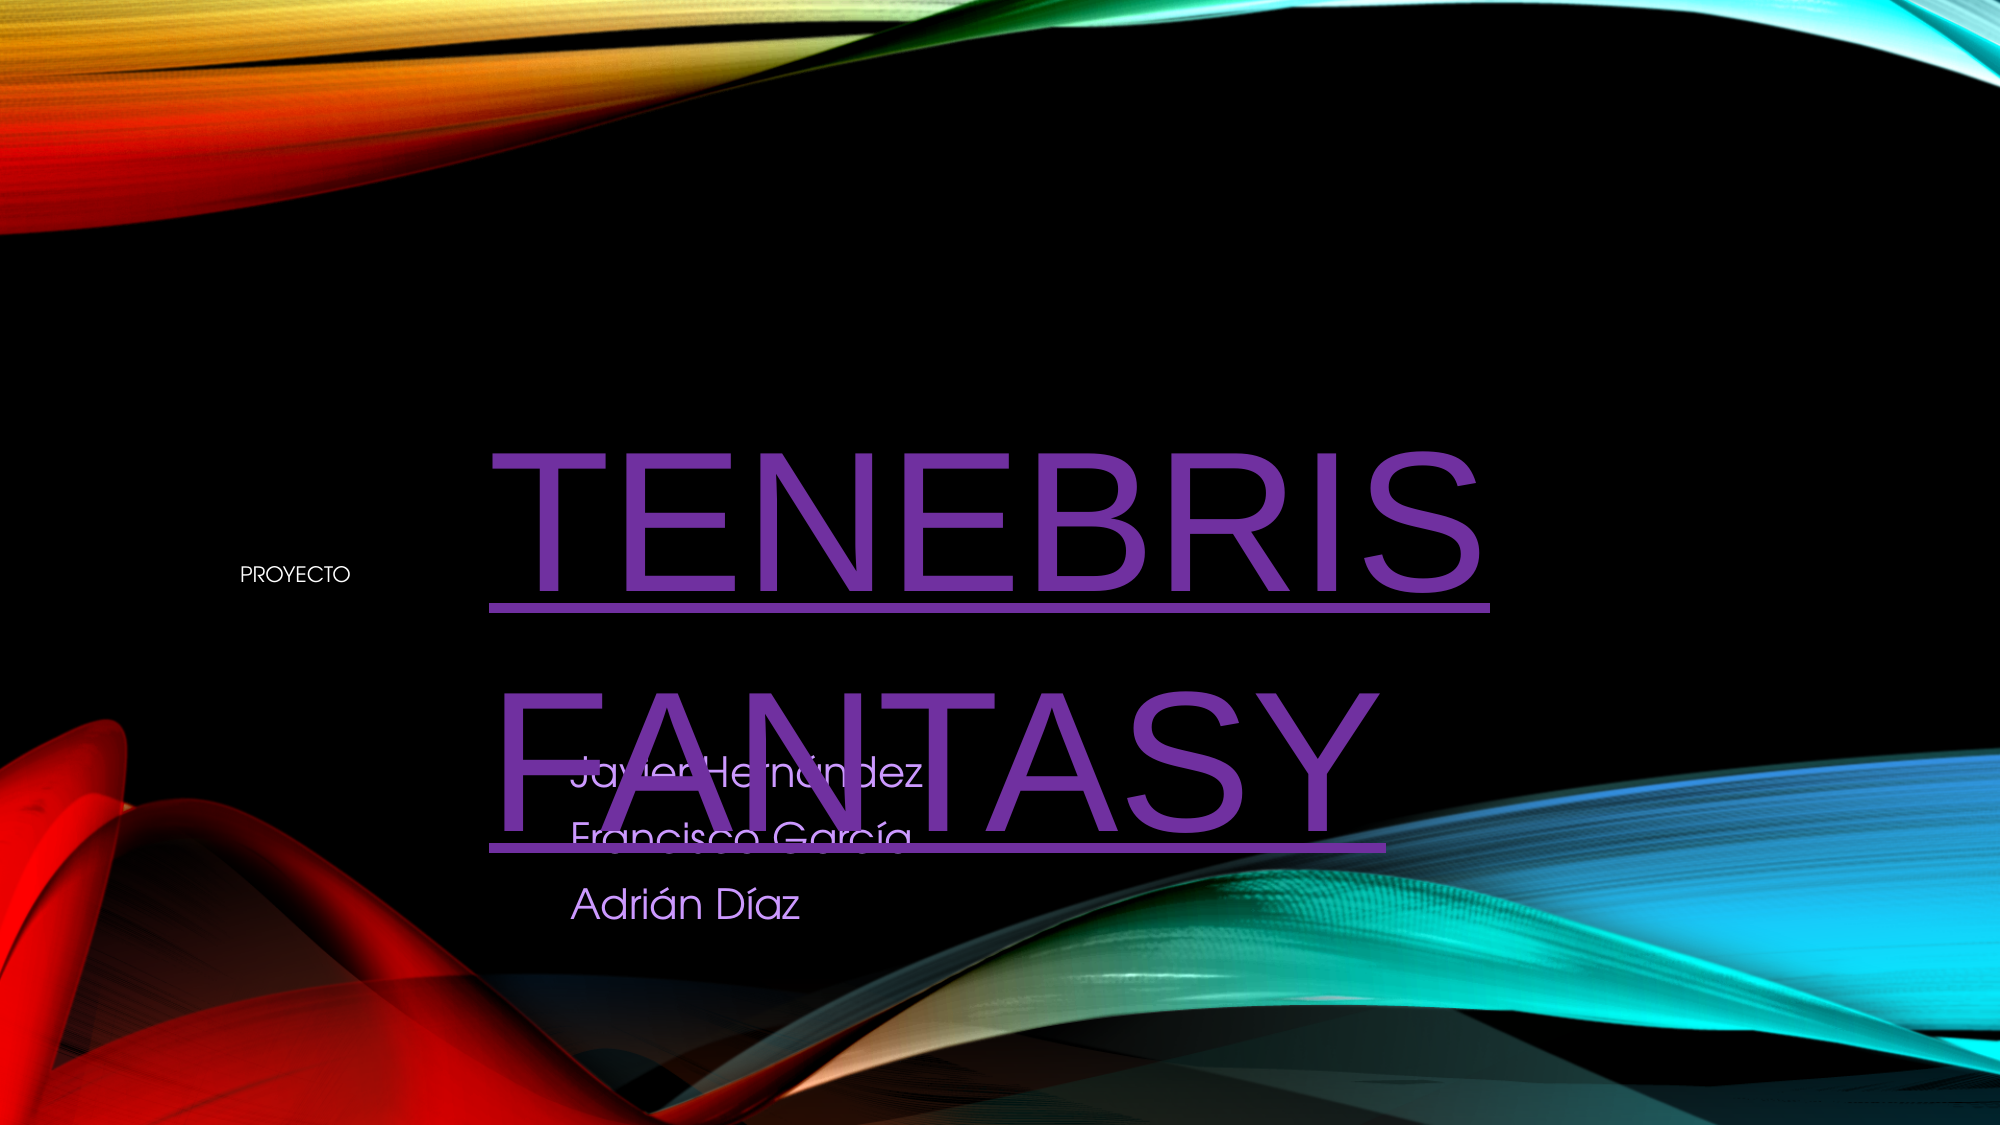

# Proyecto
TENEBRIS FANTASY
Javier Hernández
Francisco García
Adrián Díaz